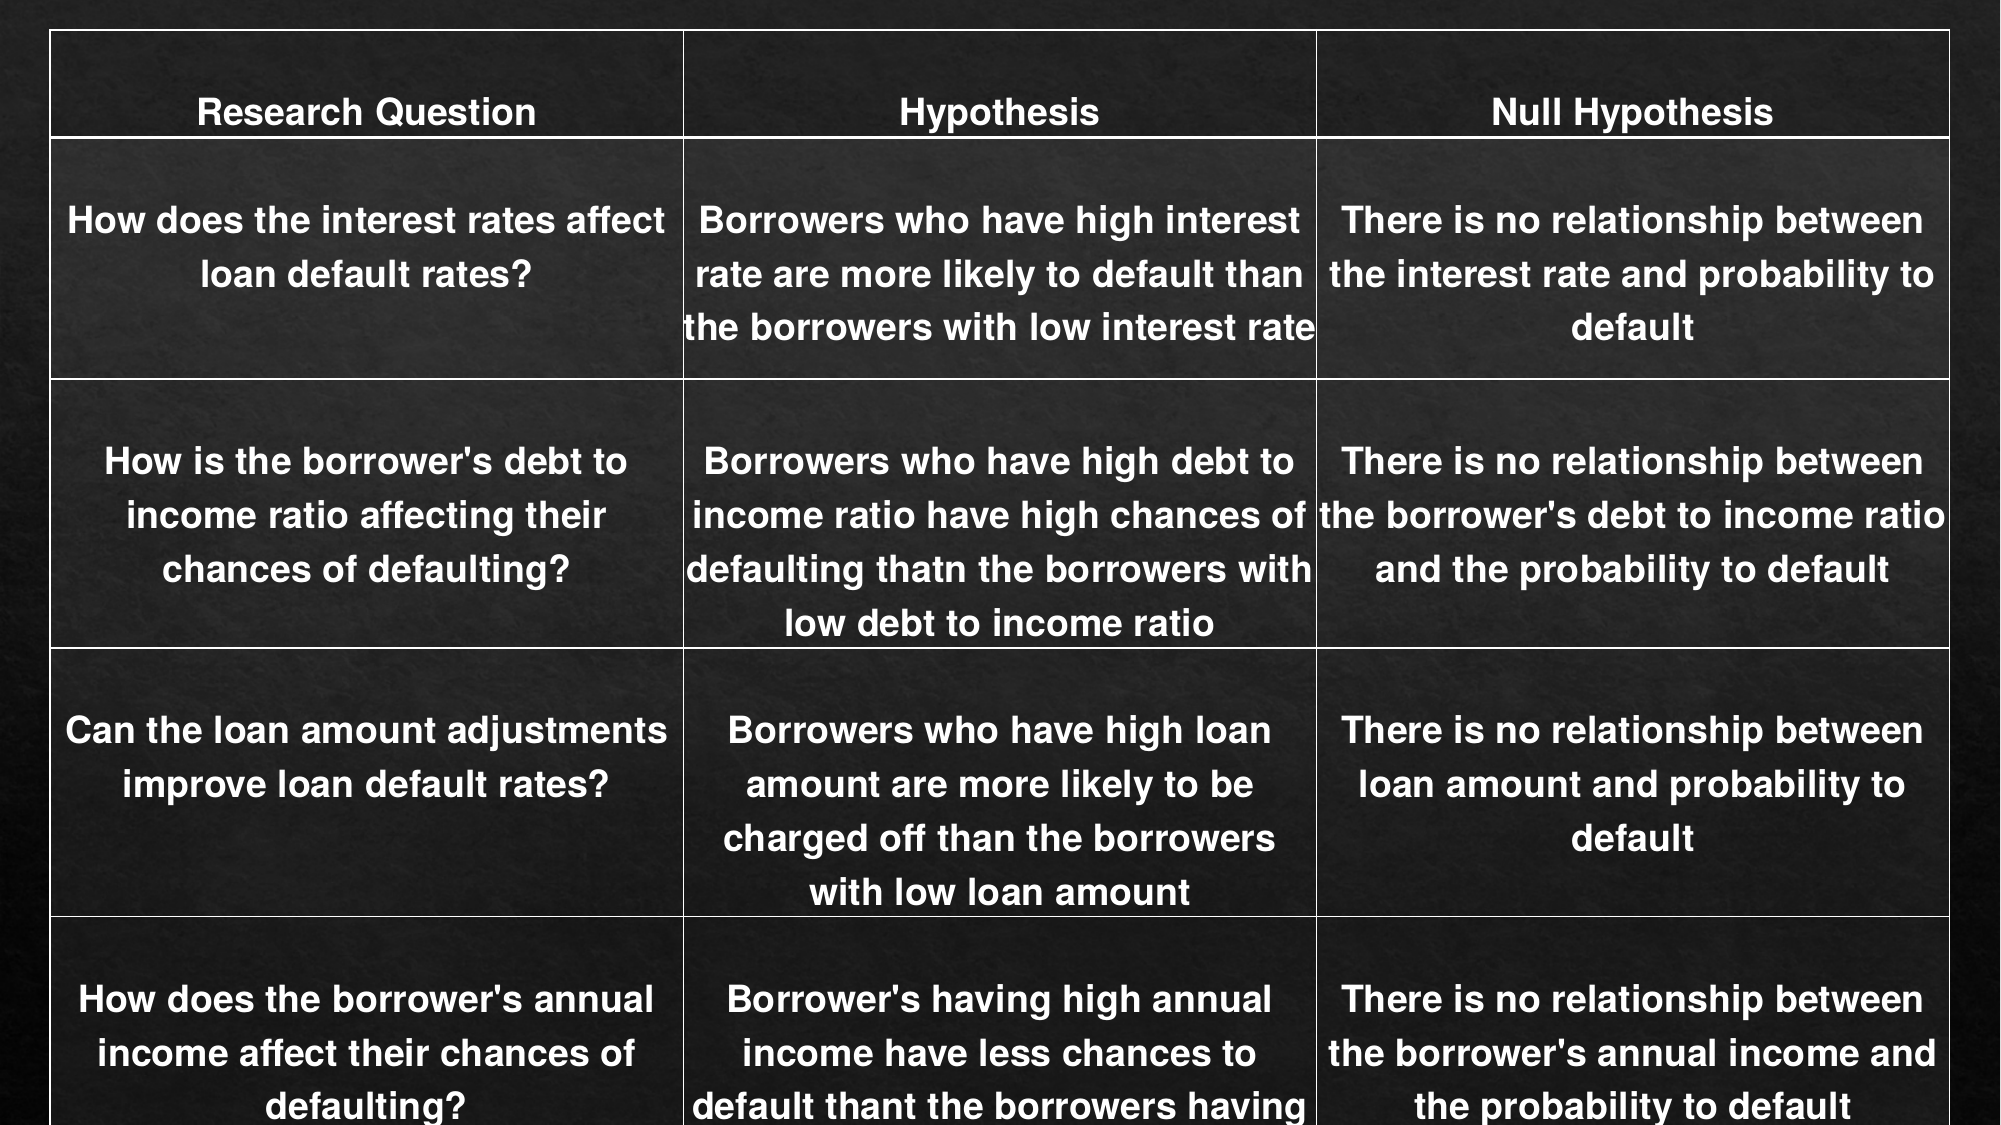

| Research Question | Hypothesis | Null Hypothesis |
| --- | --- | --- |
| How does the interest rates affect loan default rates? | Borrowers who have high interest rate are more likely to default than the borrowers with low interest rate | There is no relationship between the interest rate and probability to default |
| How is the borrower's debt to income ratio affecting their chances of defaulting? | Borrowers who have high debt to income ratio have high chances of defaulting thatn the borrowers with low debt to income ratio | There is no relationship between the borrower's debt to income ratio and the probability to default |
| Can the loan amount adjustments improve loan default rates? | Borrowers who have high loan amount are more likely to be charged off than the borrowers with low loan amount | There is no relationship between loan amount and probability to default |
| How does the borrower's annual income affect their chances of defaulting? | Borrower's having high annual income have less chances to default thant the borrowers having low or average income | There is no relationship between the borrower's annual income and the probability to default |